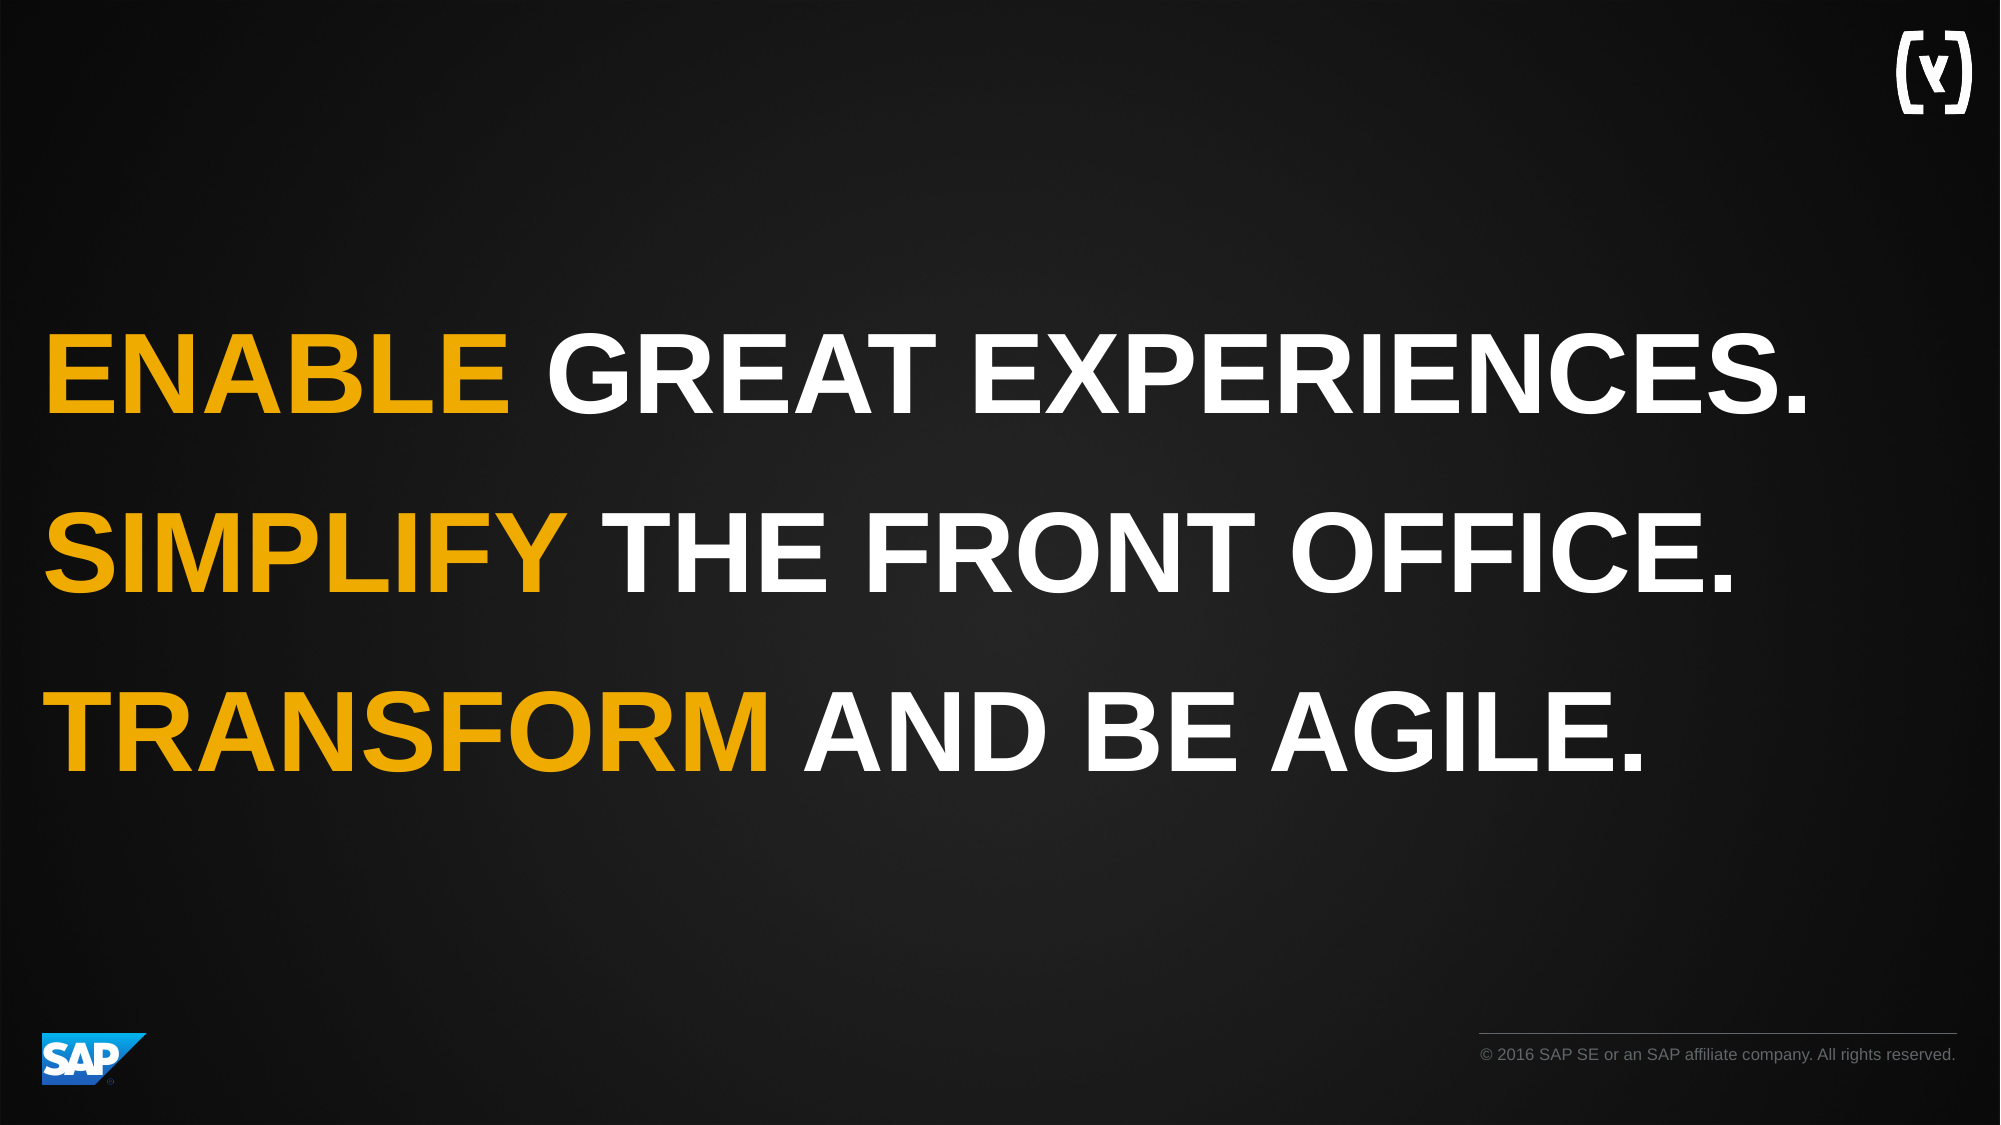

# ENABLE GREAT EXPERIENCES. SIMPLIFY THE FRONT OFFICE. TRANSFORM AND BE AGILE.